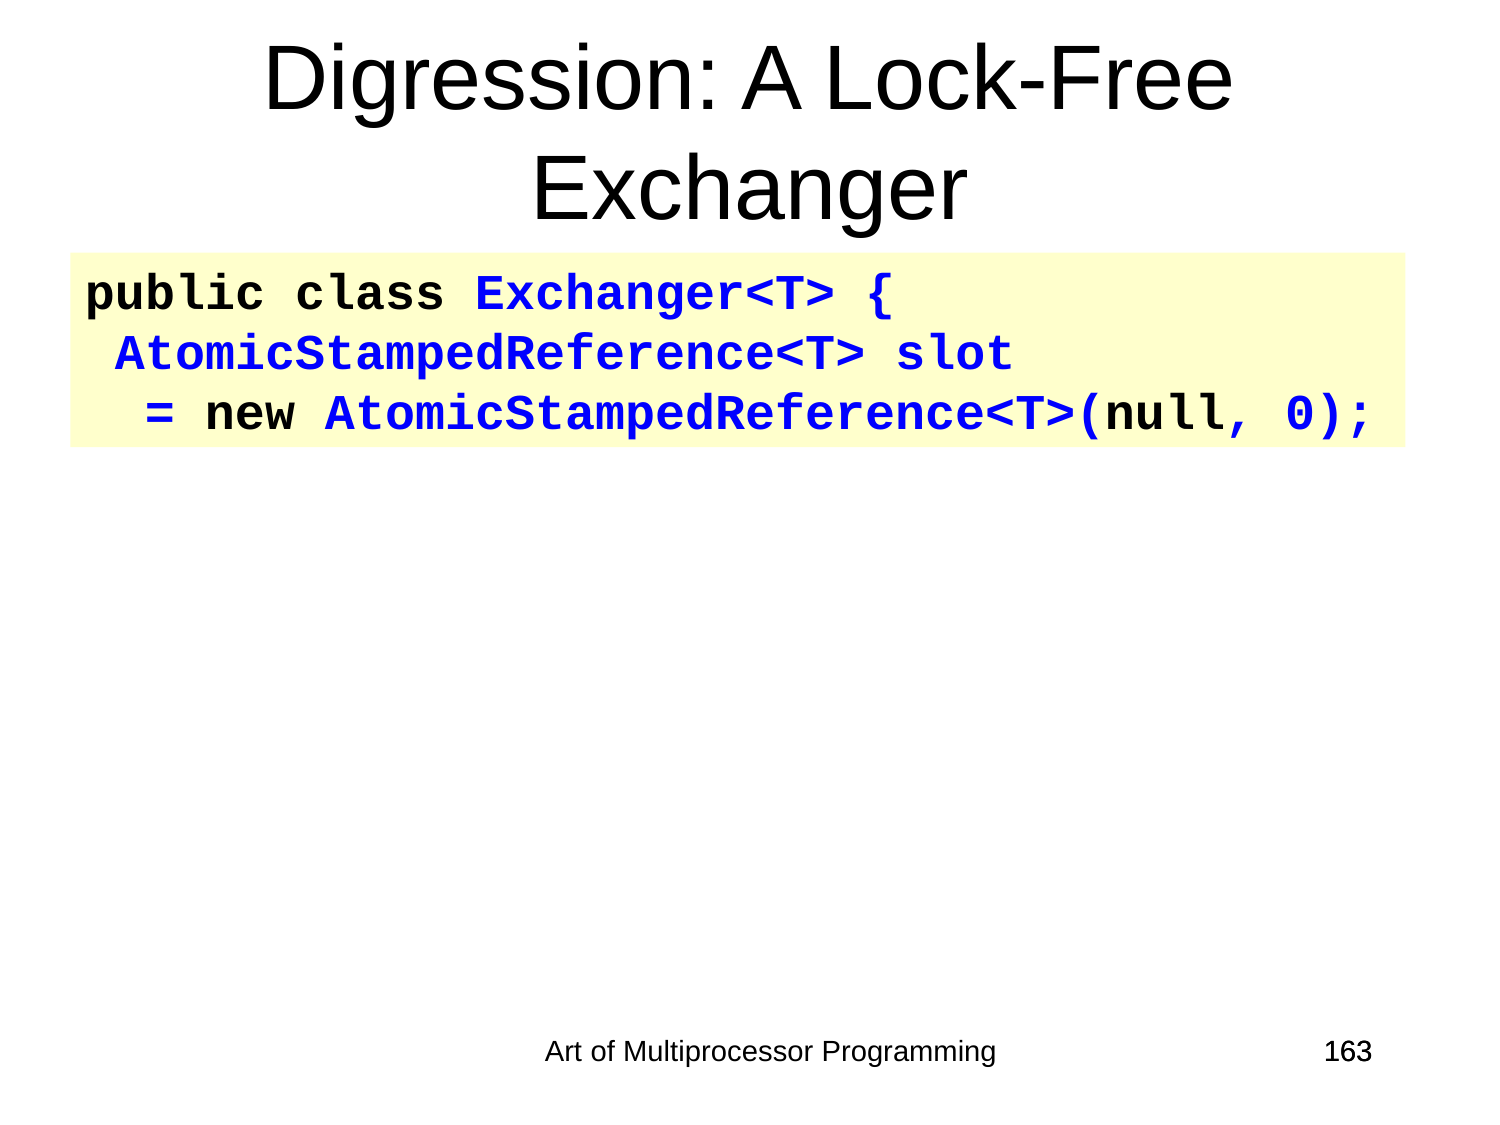

Digression: A Lock-Free Exchanger
public class Exchanger<T> {
 AtomicStampedReference<T> slot
  = new AtomicStampedReference<T>(null, 0);
Art of Multiprocessor Programming
163
163